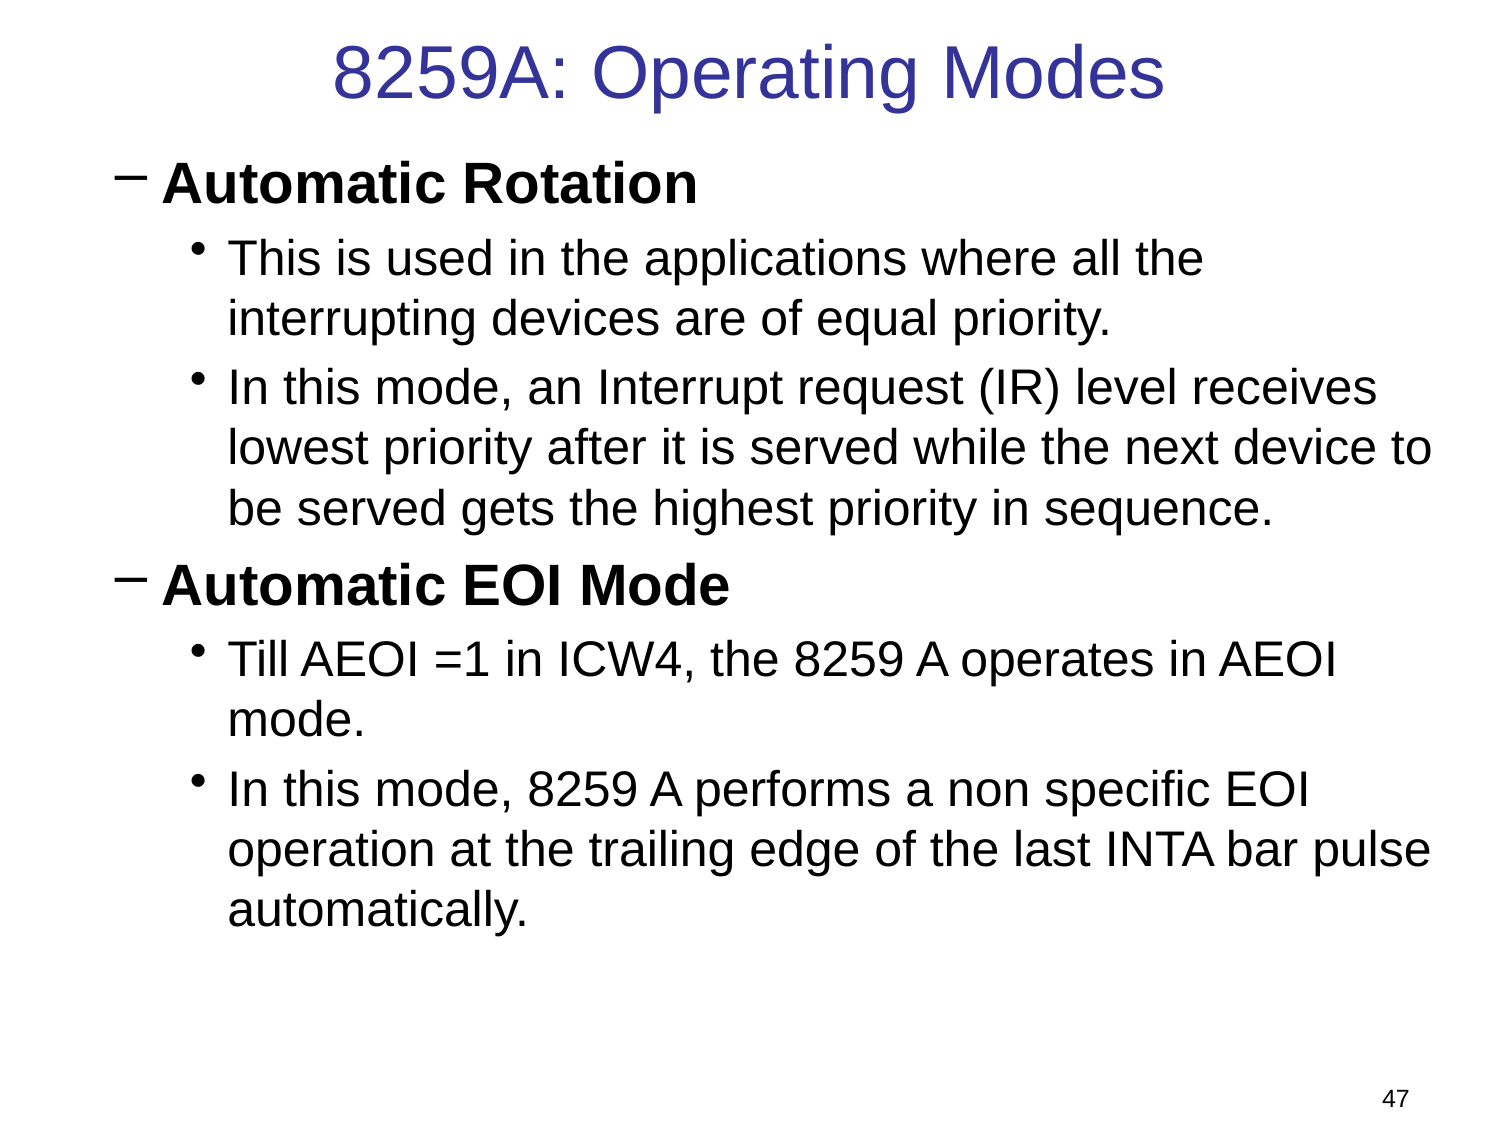

# 8259A: Operating Modes
Automatic Rotation
This is used in the applications where all the interrupting devices are of equal priority.
In this mode, an Interrupt request (IR) level receives lowest priority after it is served while the next device to be served gets the highest priority in sequence.
Automatic EOI Mode
Till AEOI =1 in ICW4, the 8259 A operates in AEOI mode.
In this mode, 8259 A performs a non specific EOI operation at the trailing edge of the last INTA bar pulse automatically.

47